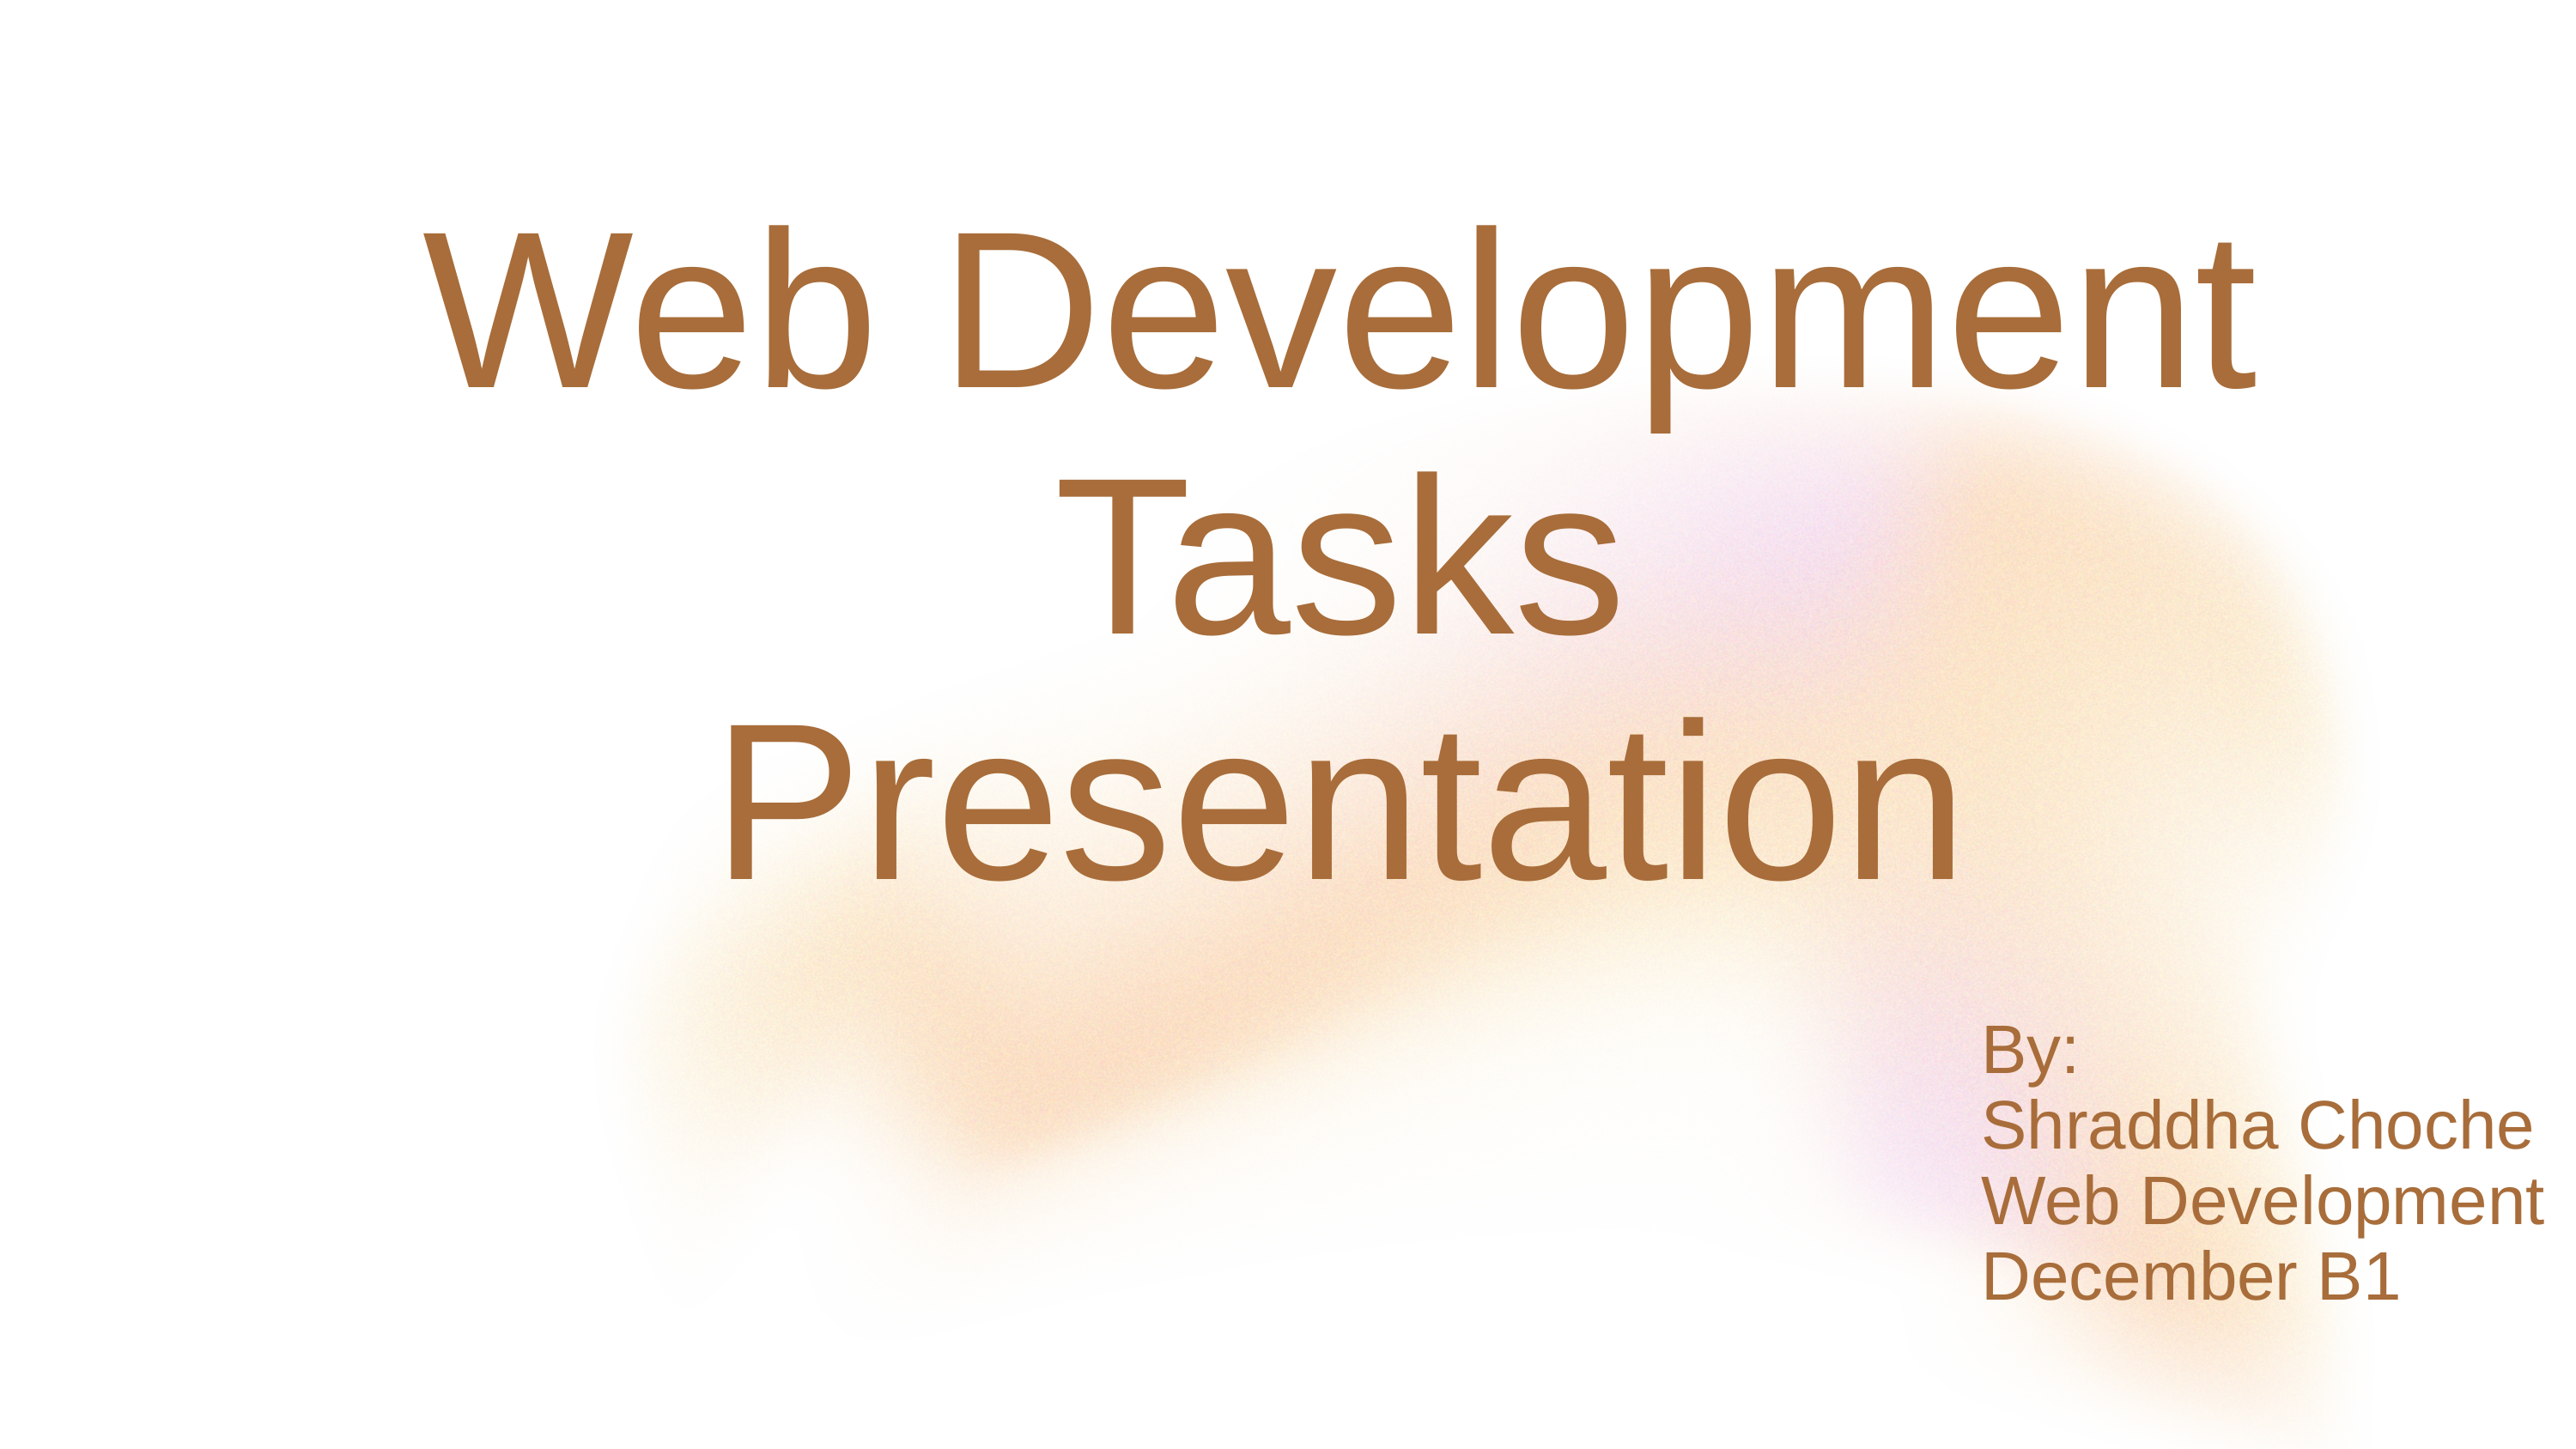

Web Development
Tasks
Presentation

By:
Shraddha Choche
Web Development
December B1